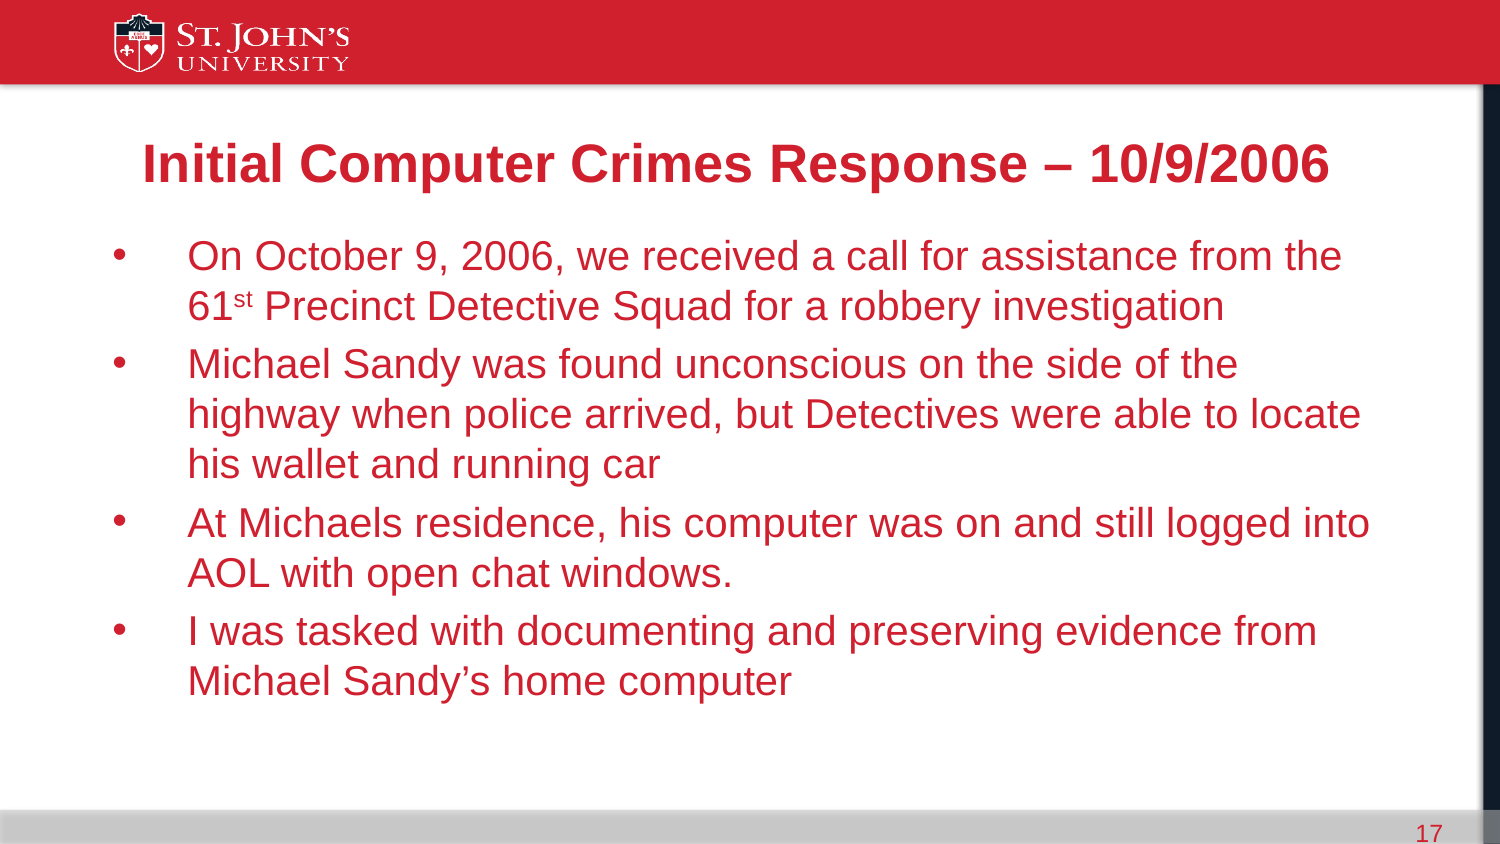

# Initial Computer Crimes Response – 10/9/2006
On October 9, 2006, we received a call for assistance from the 61st Precinct Detective Squad for a robbery investigation
Michael Sandy was found unconscious on the side of the highway when police arrived, but Detectives were able to locate his wallet and running car
At Michaels residence, his computer was on and still logged into AOL with open chat windows.
I was tasked with documenting and preserving evidence from Michael Sandy’s home computer